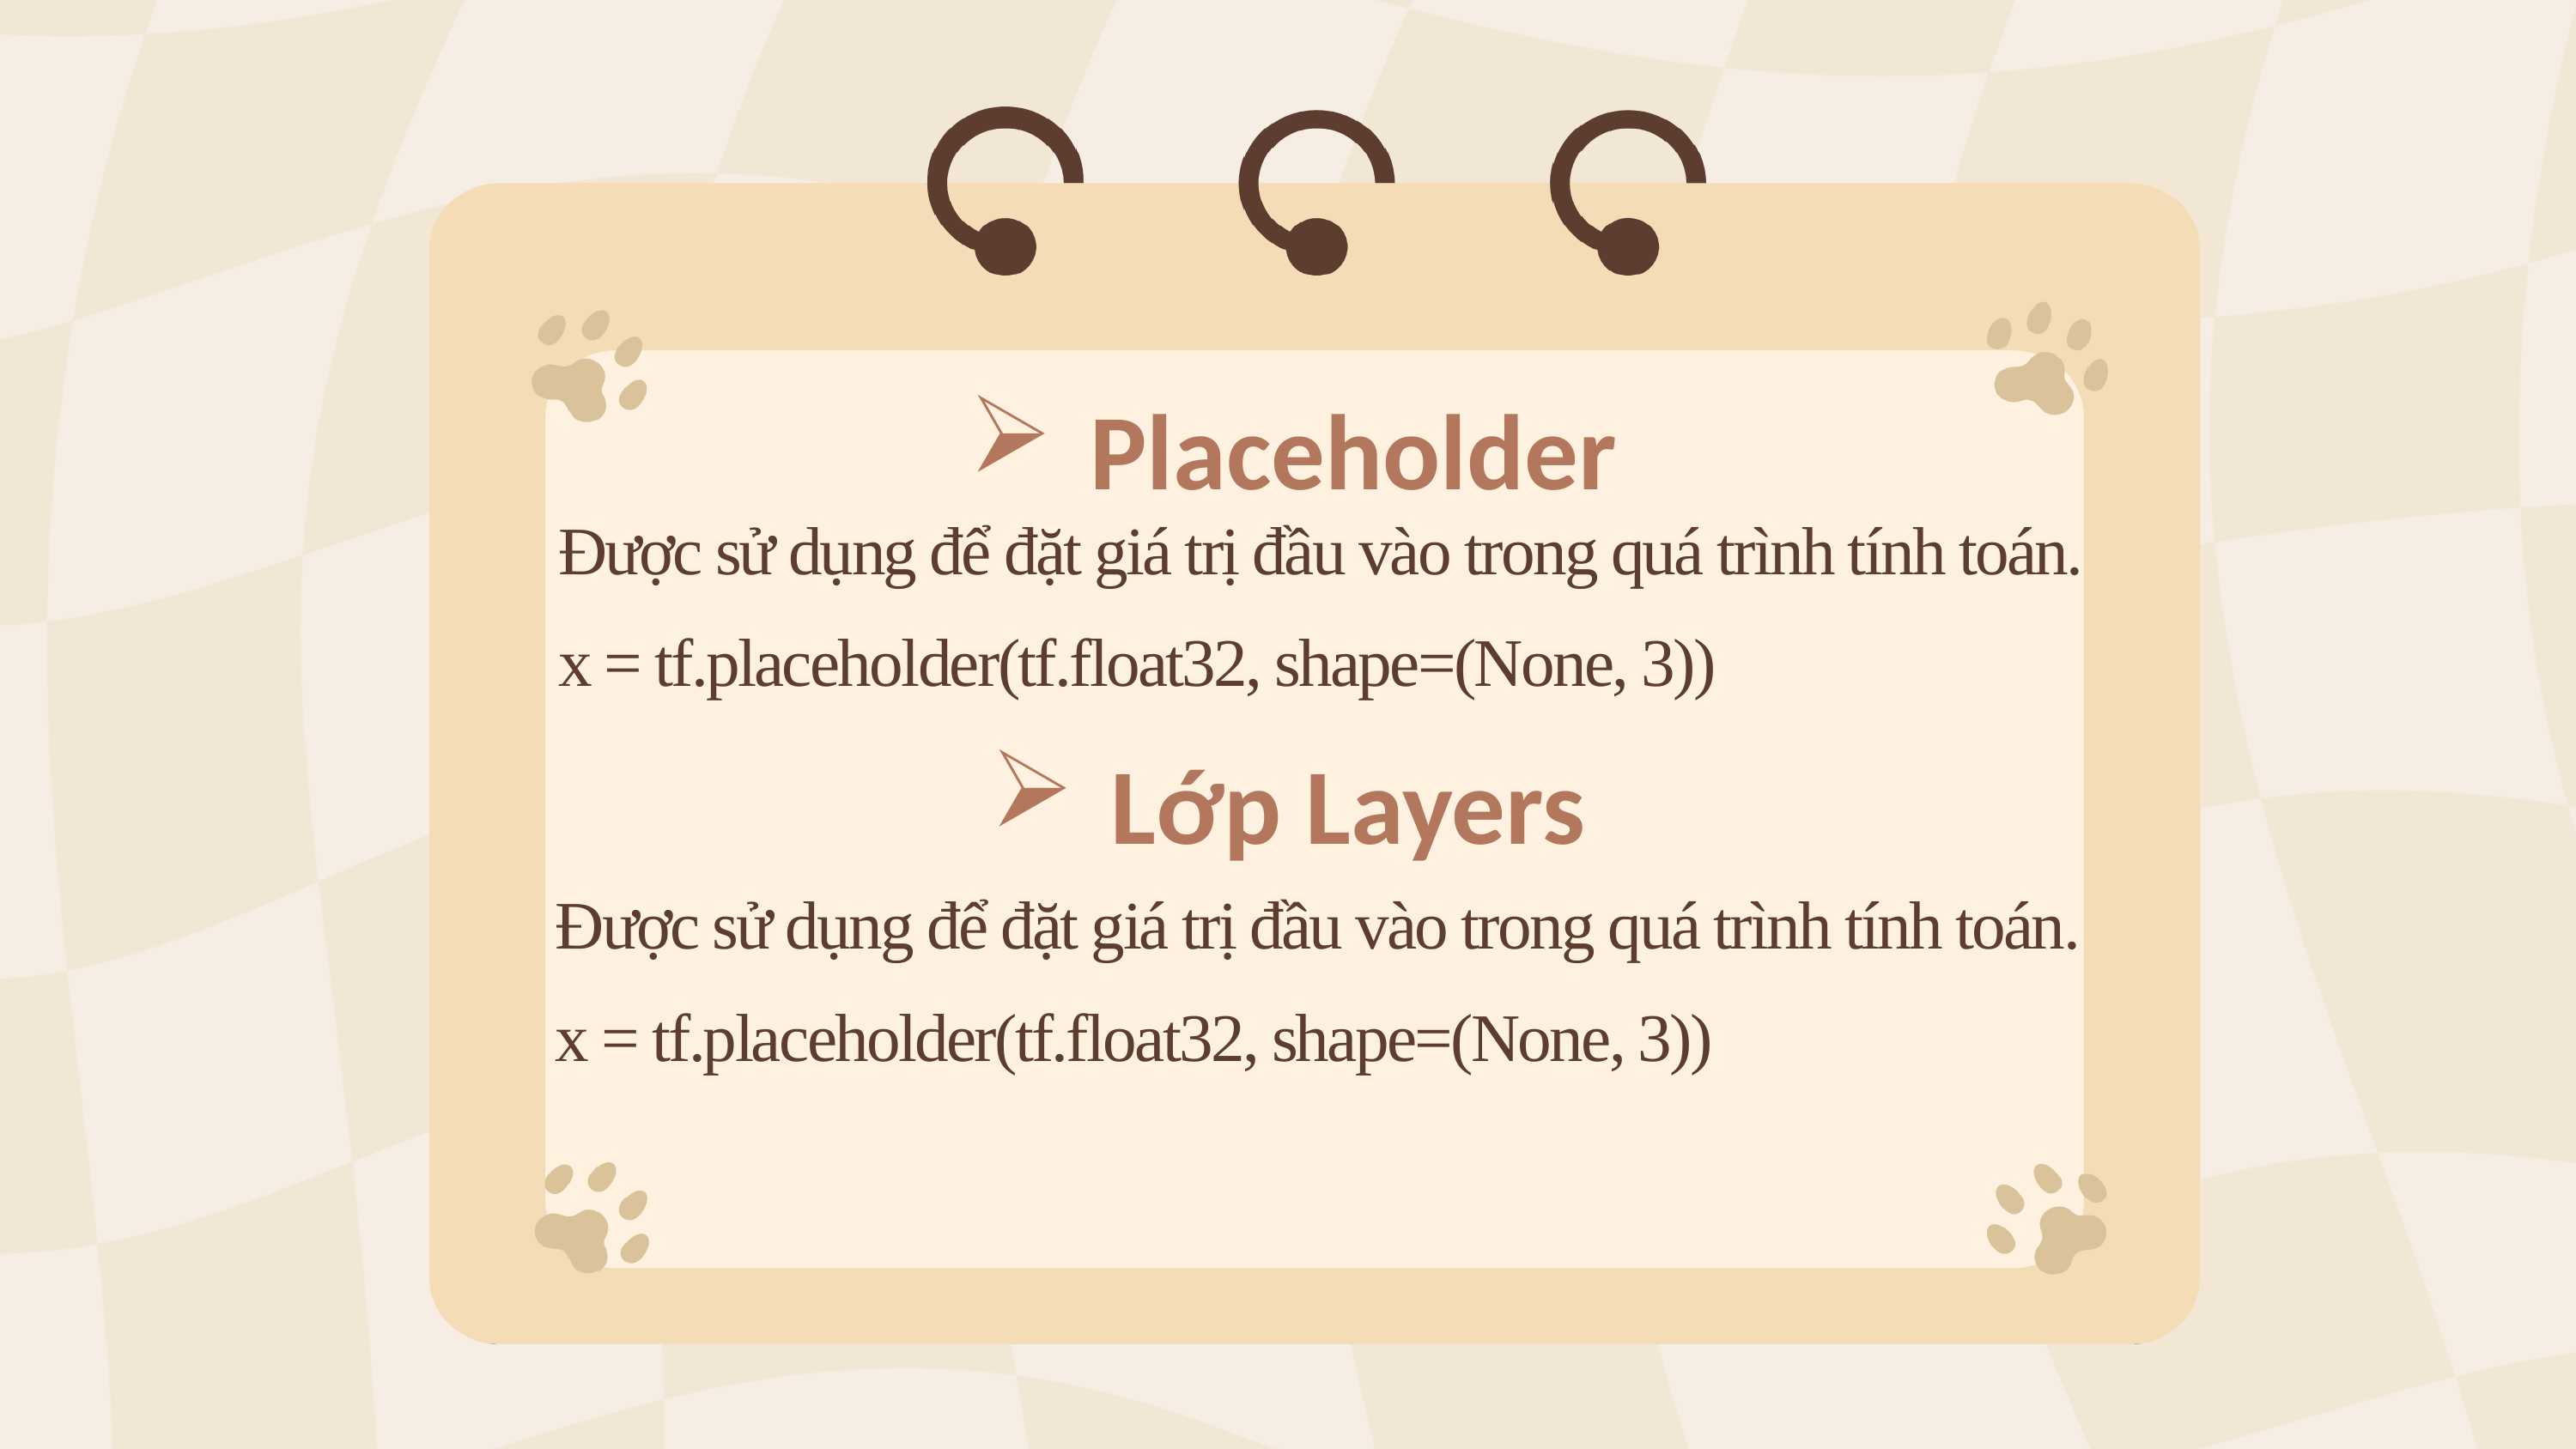

Placeholder
Được sử dụng để đặt giá trị đầu vào trong quá trình tính toán.
x = tf.placeholder(tf.float32, shape=(None, 3))
Lớp Layers
Được sử dụng để đặt giá trị đầu vào trong quá trình tính toán.
x = tf.placeholder(tf.float32, shape=(None, 3))